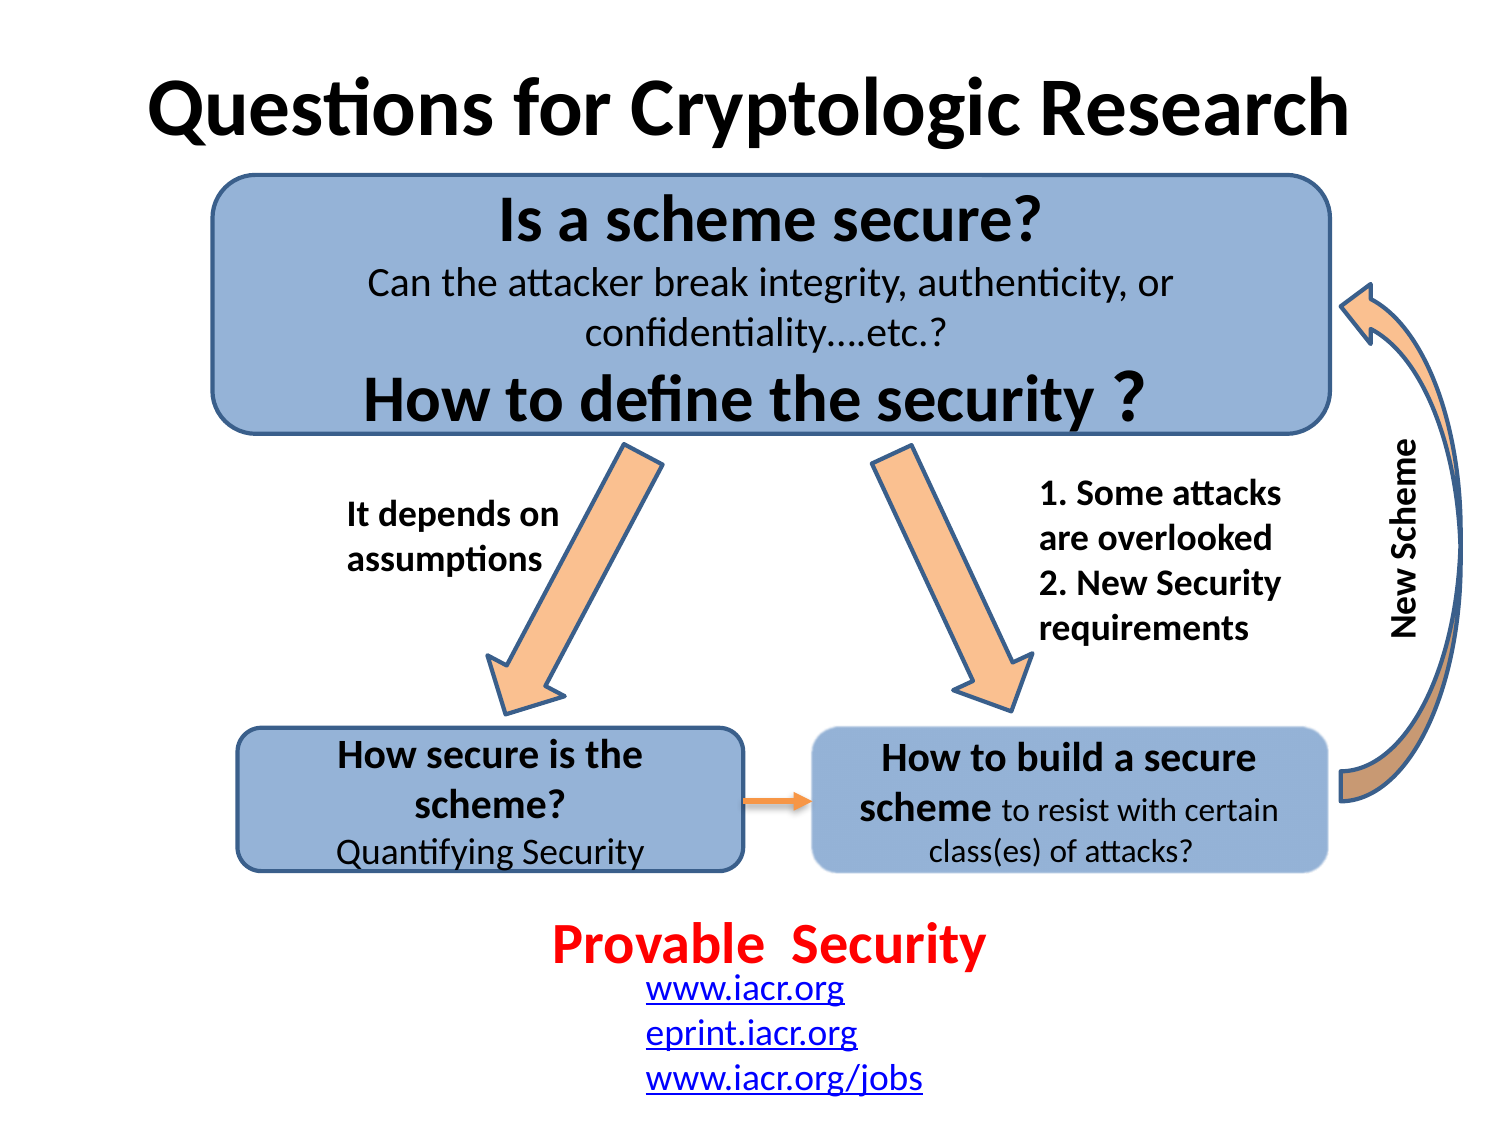

# Questions for Cryptologic Research
Is a scheme secure?
Can the attacker break integrity, authenticity, or confidentiality….etc.?
How to define the security？

1. Some attacks
are overlooked
2. New Security
requirements
New Scheme
It depends on
assumptions
How secure is the scheme?
Quantifying Security
How to build a secure scheme to resist with certain class(es) of attacks?
Provable  Security
www.iacr.org
eprint.iacr.org
www.iacr.org/jobs